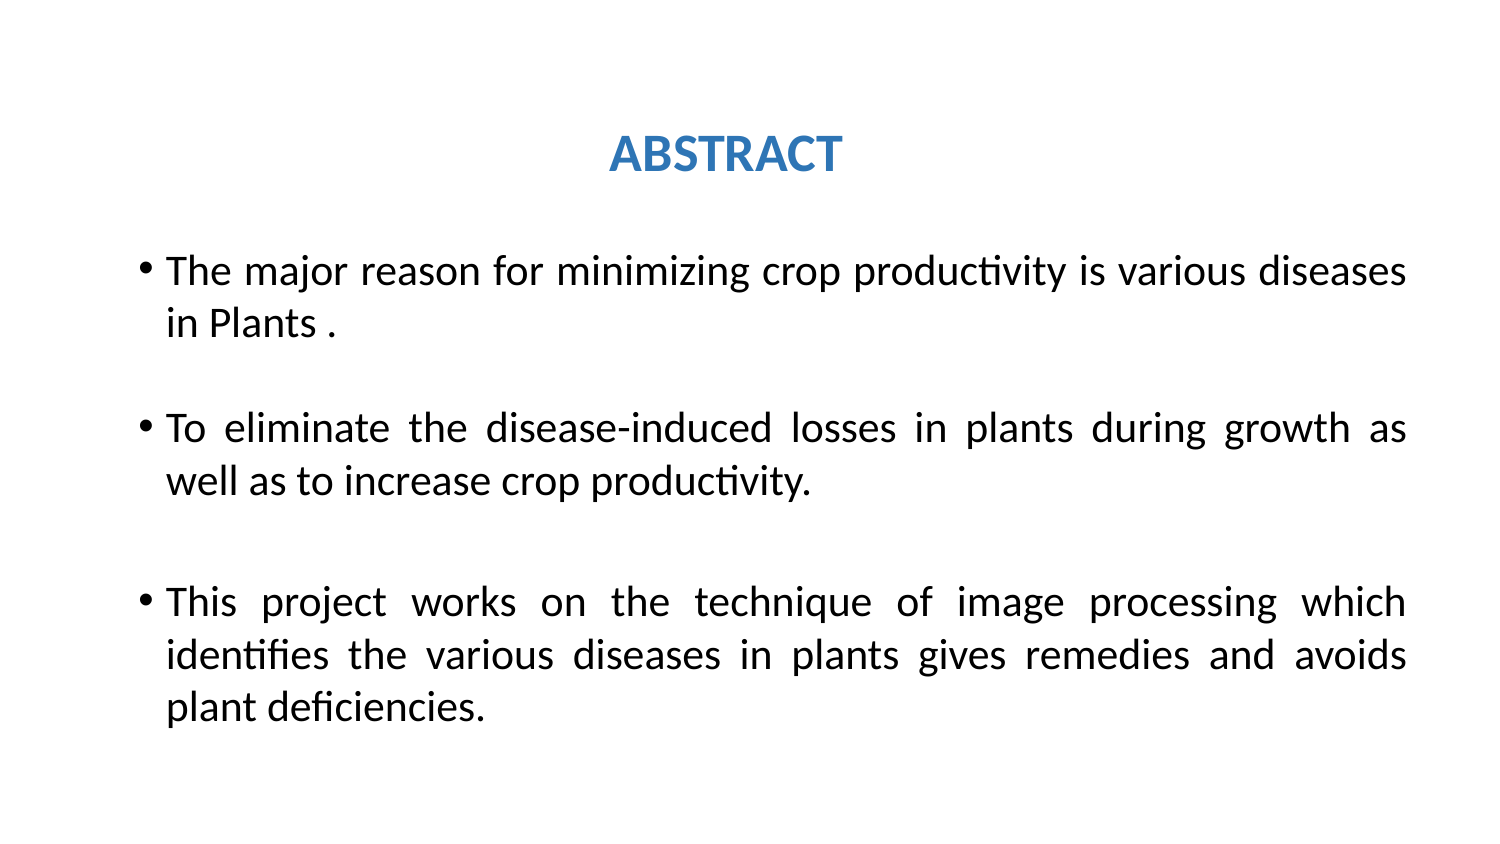

ABSTRACT
The major reason for minimizing crop productivity is various diseases in Plants .

To eliminate the disease-induced losses in plants during growth as well as to increase crop productivity.

This project works on the technique of image processing which identifies the various diseases in plants gives remedies and avoids plant deficiencies.